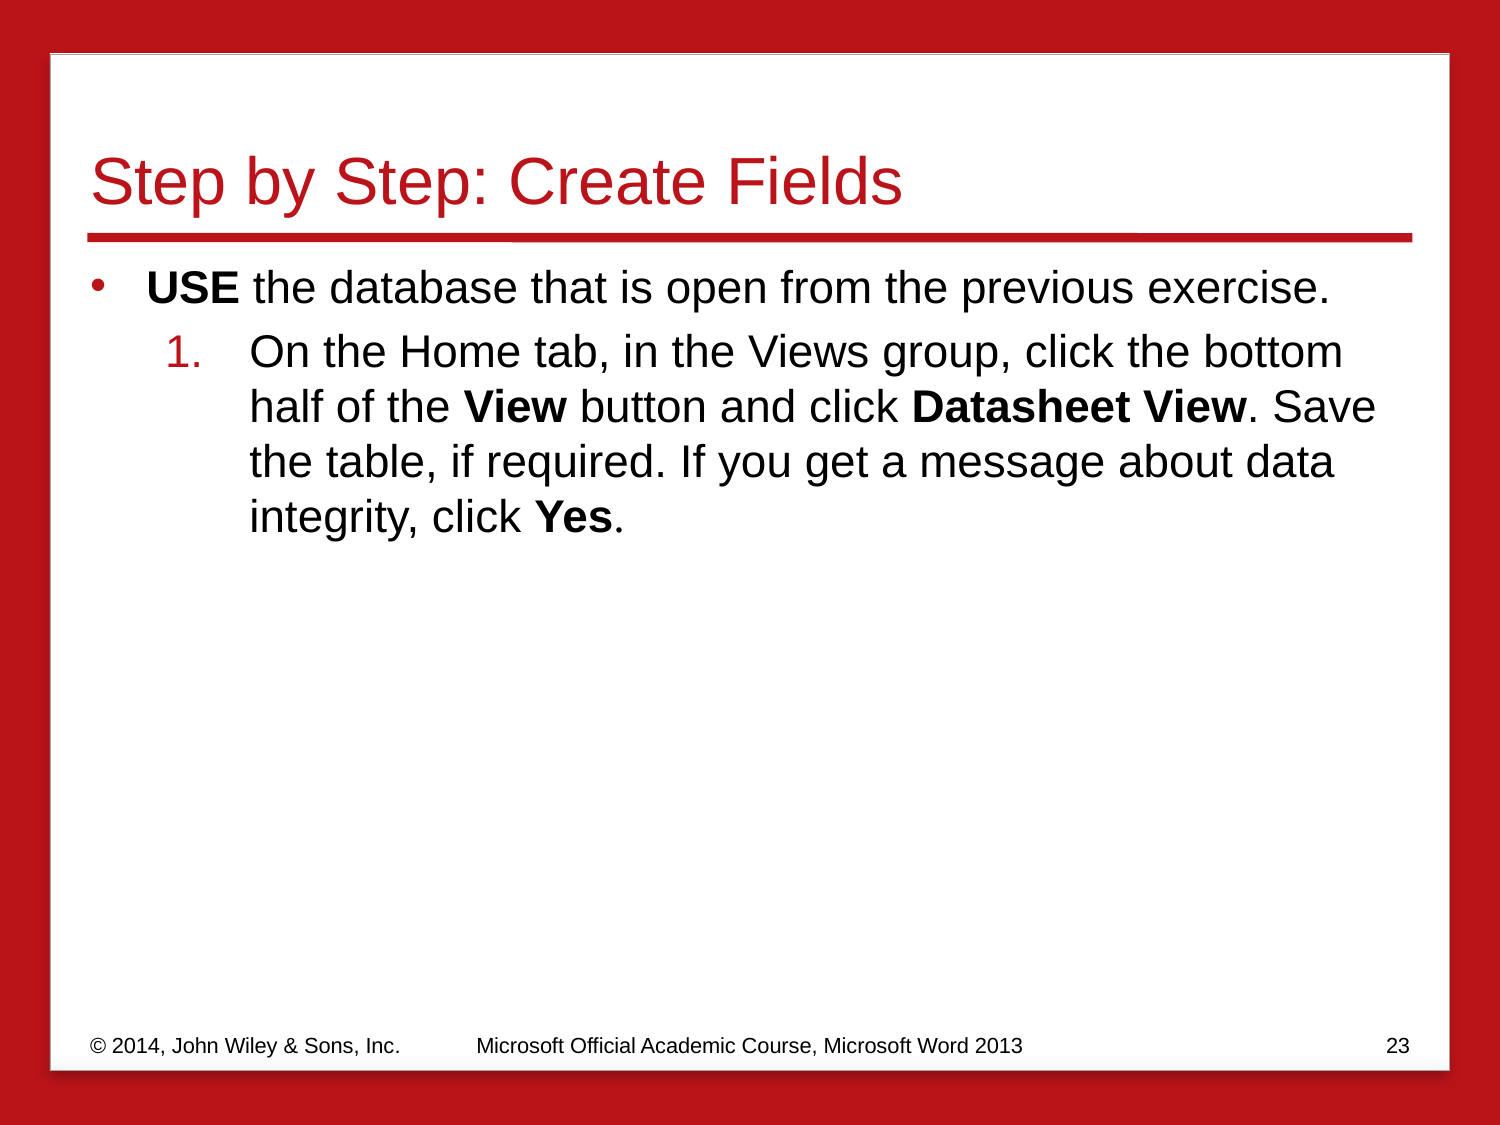

# Step by Step: Create Fields
USE the database that is open from the previous exercise.
On the Home tab, in the Views group, click the bottom half of the View button and click Datasheet View. Save the table, if required. If you get a message about data integrity, click Yes.
© 2014, John Wiley & Sons, Inc.
Microsoft Official Academic Course, Microsoft Word 2013
23